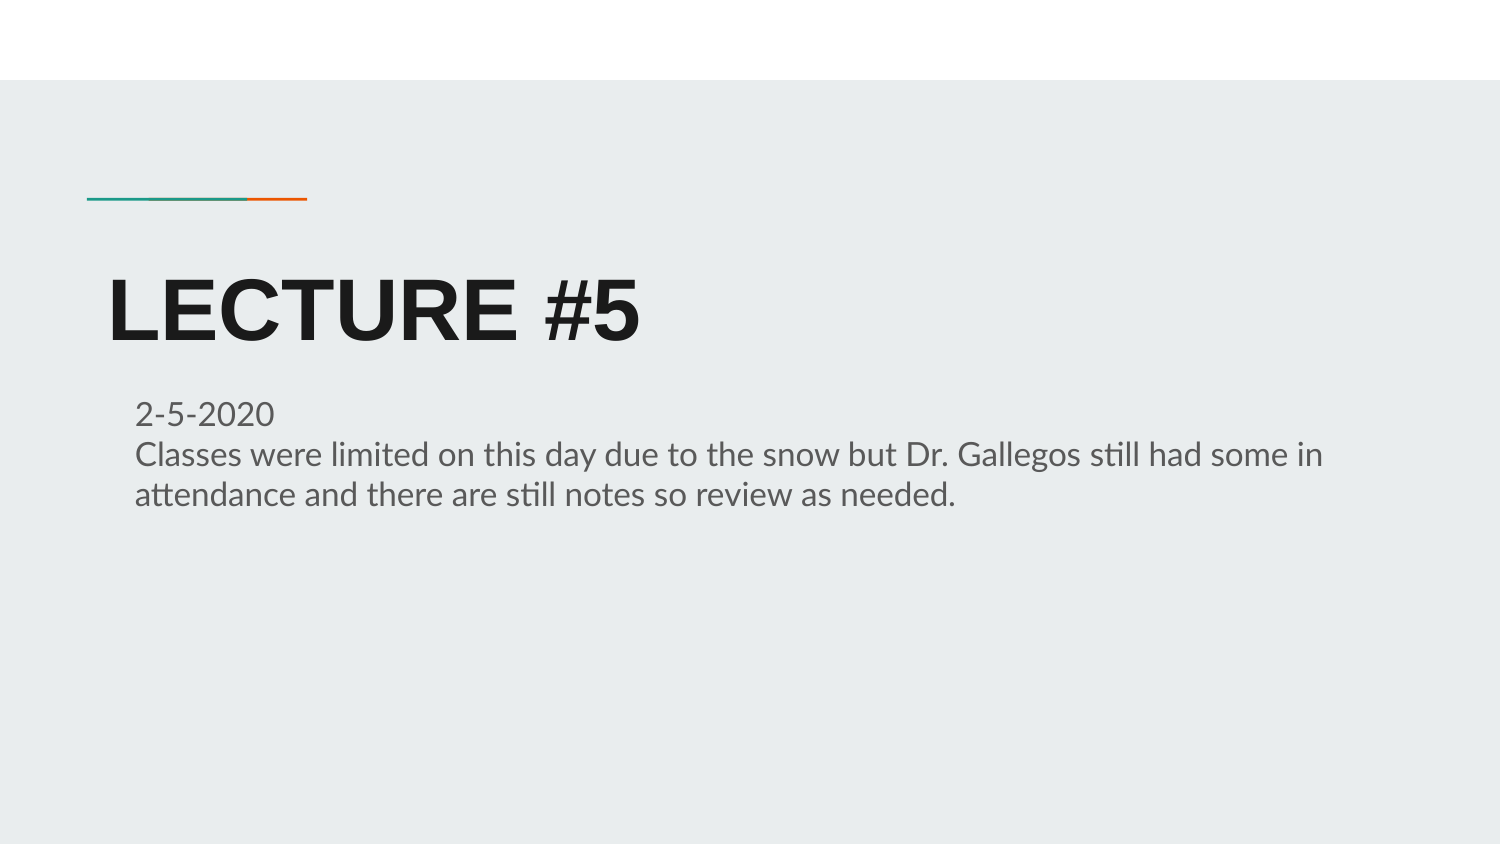

# LECTURE #5
2-5-2020
Classes were limited on this day due to the snow but Dr. Gallegos still had some in attendance and there are still notes so review as needed.